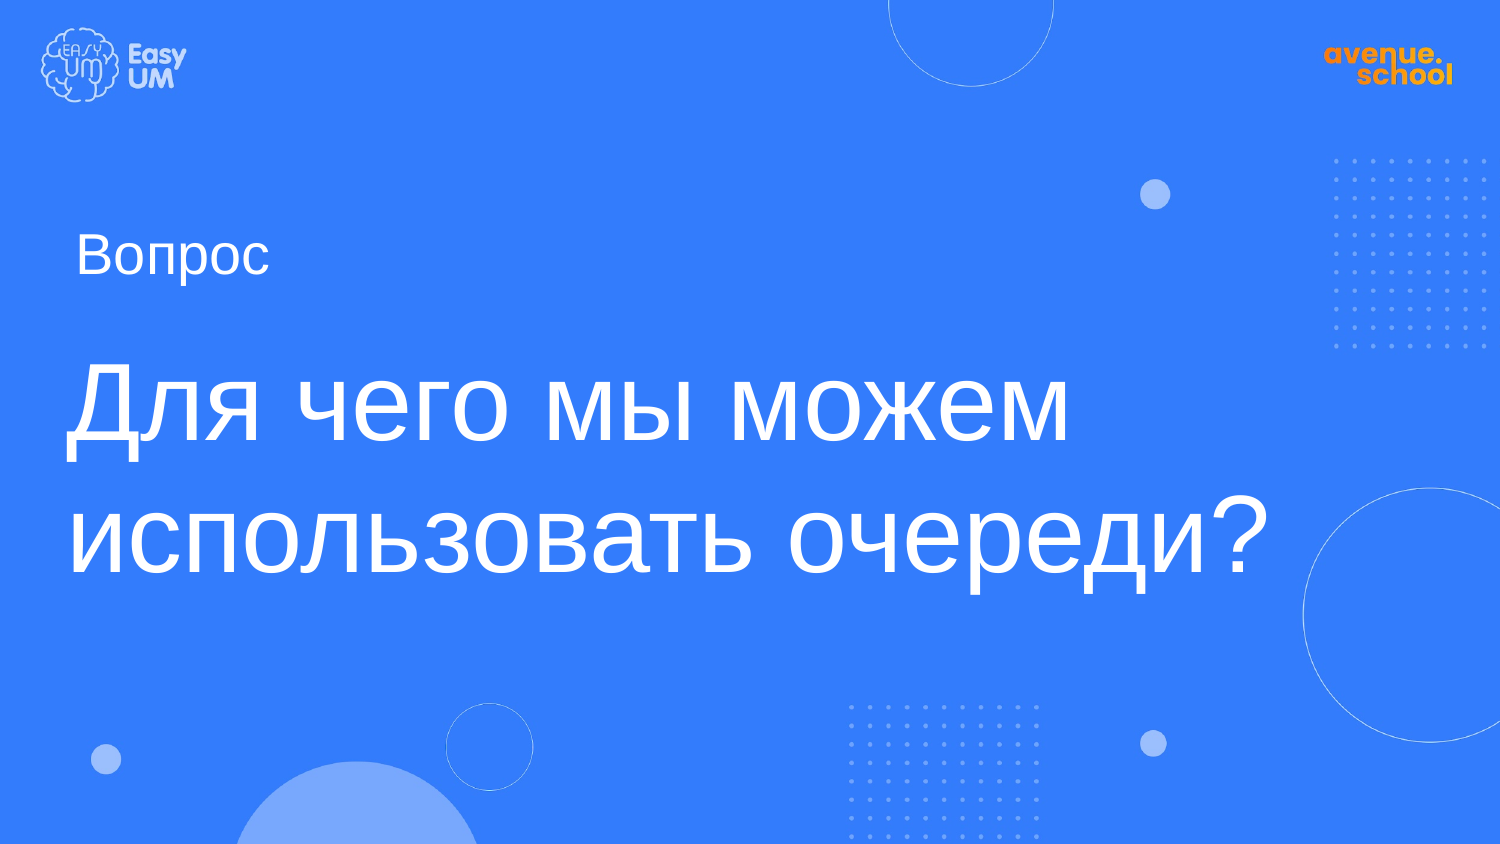

# Для чего мы можем использовать очереди?
Вопрос